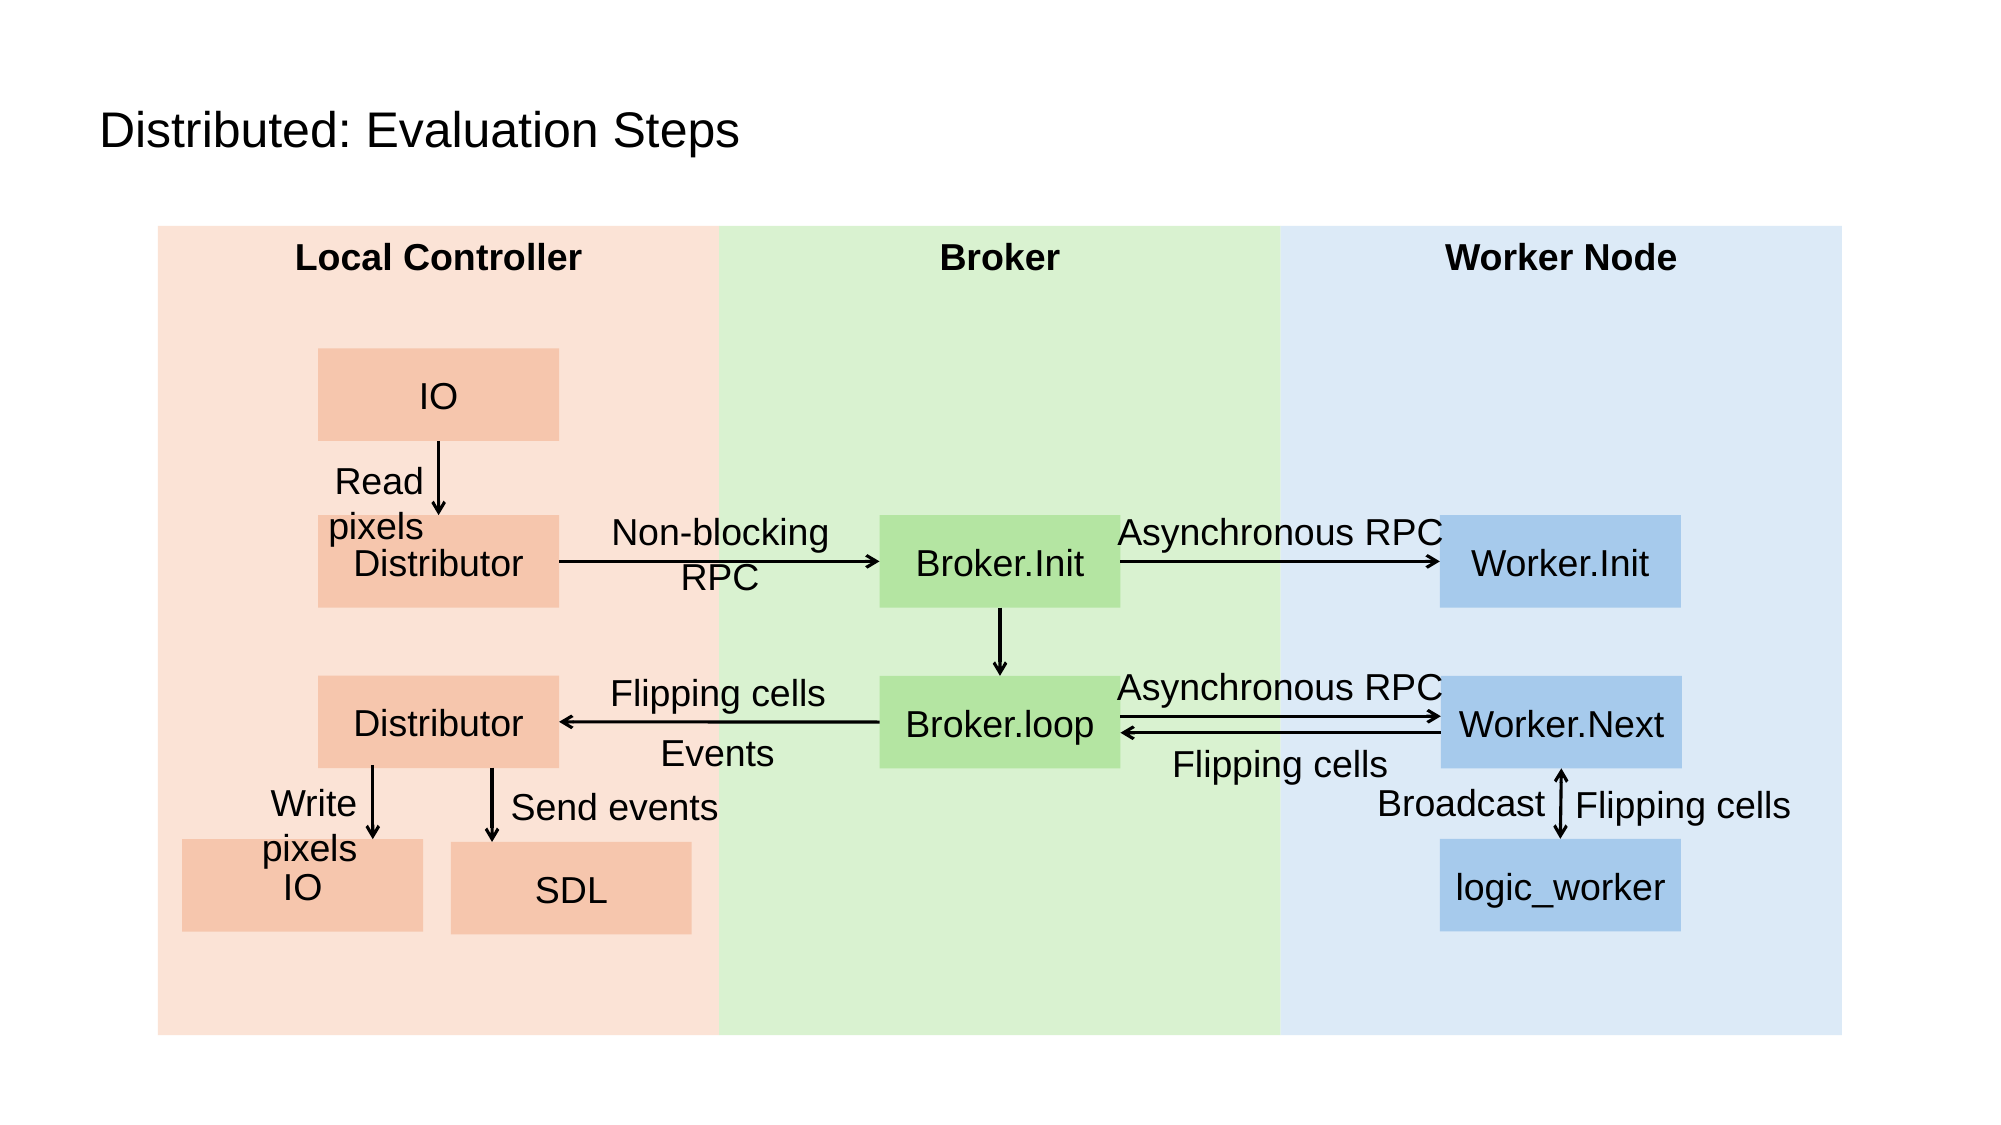

Distributed: Evaluation Steps
Local Controller
Broker
Worker Node
IO
Read pixels
Non-blocking RPC
Asynchronous RPC
Distributor
Broker.Init
Worker.Init
Asynchronous RPC
Flipping cells
Distributor
Broker.loop
Worker.Next
Events
Flipping cells
Write pixels
Broadcast
Flipping cells
Send events
logic_worker
IO
SDL